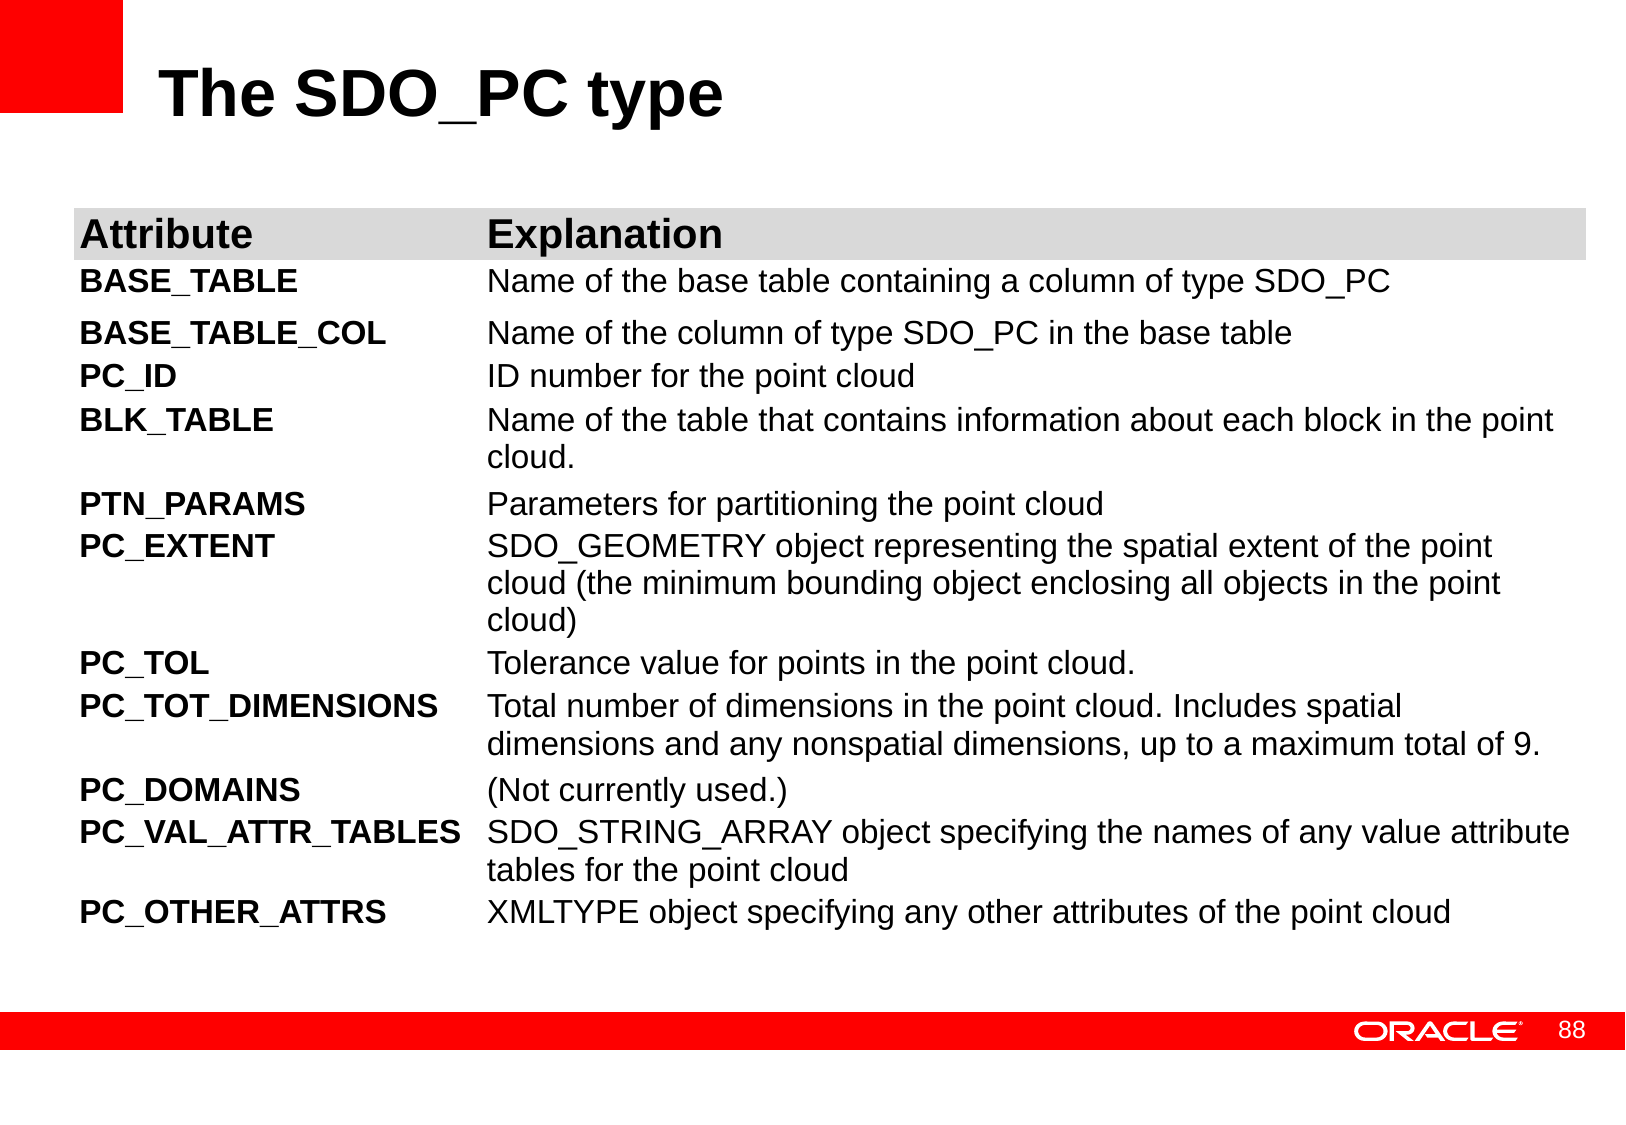

# The SDO_PC type
| Attribute | Explanation |
| --- | --- |
| BASE\_TABLE | Name of the base table containing a column of type SDO\_PC |
| BASE\_TABLE\_COL | Name of the column of type SDO\_PC in the base table |
| PC\_ID | ID number for the point cloud |
| BLK\_TABLE | Name of the table that contains information about each block in the point cloud. |
| PTN\_PARAMS | Parameters for partitioning the point cloud |
| PC\_EXTENT | SDO\_GEOMETRY object representing the spatial extent of the point cloud (the minimum bounding object enclosing all objects in the point cloud) |
| PC\_TOL | Tolerance value for points in the point cloud. |
| PC\_TOT\_DIMENSIONS | Total number of dimensions in the point cloud. Includes spatial dimensions and any nonspatial dimensions, up to a maximum total of 9. |
| PC\_DOMAINS | (Not currently used.) |
| PC\_VAL\_ATTR\_TABLES | SDO\_STRING\_ARRAY object specifying the names of any value attribute tables for the point cloud |
| PC\_OTHER\_ATTRS | XMLTYPE object specifying any other attributes of the point cloud |